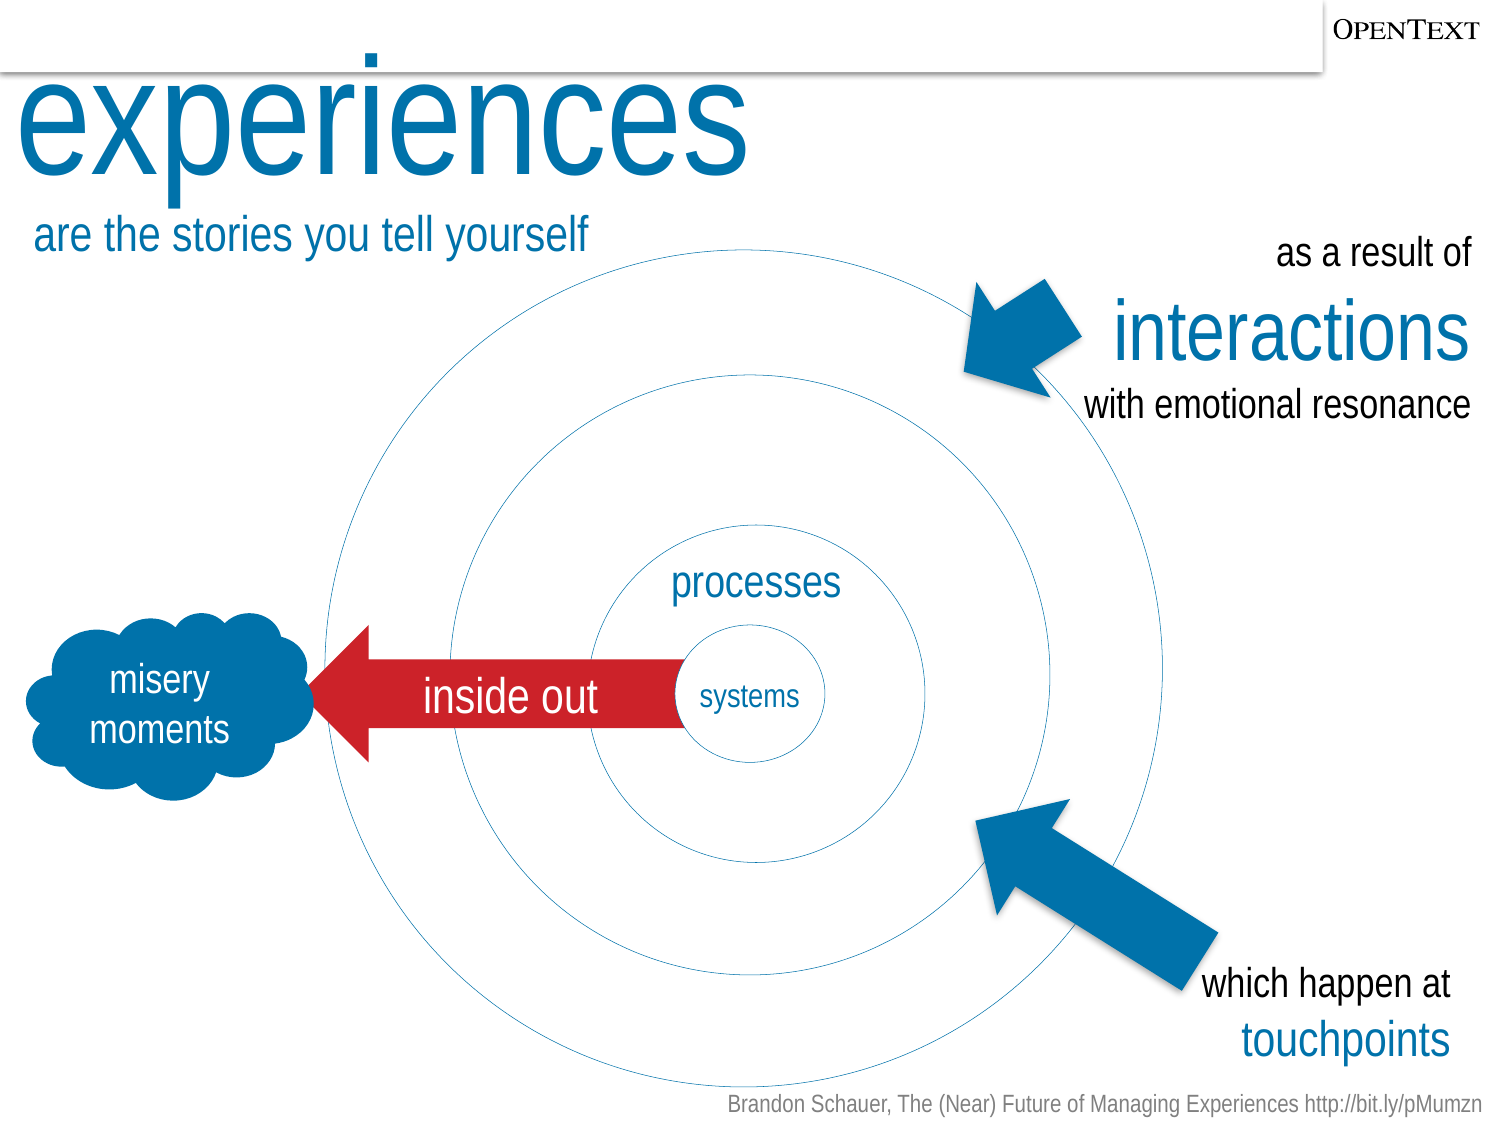

experiences
are the stories you tell yourself
as a result of interactions
with emotional resonance

processes
misery moments
inside out
systems

which happen at touchpoints
Brandon Schauer, The (Near) Future of Managing Experiences http://bit.ly/pMumzn